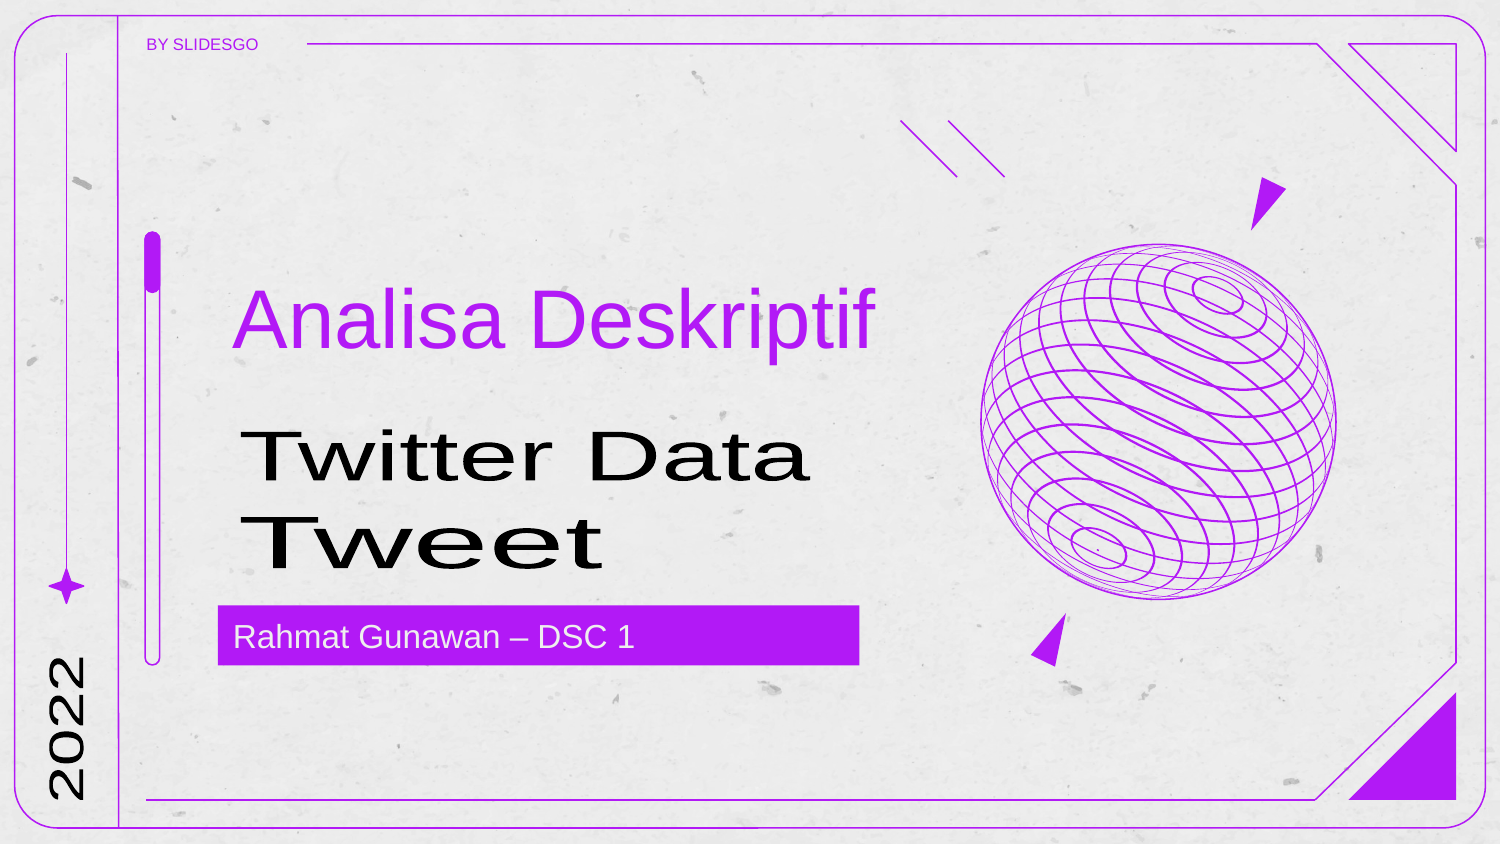

BY SLIDESGO

# Analisa Deskriptif

Twitter Data
Tweet

Rahmat Gunawan – DSC 1
2022